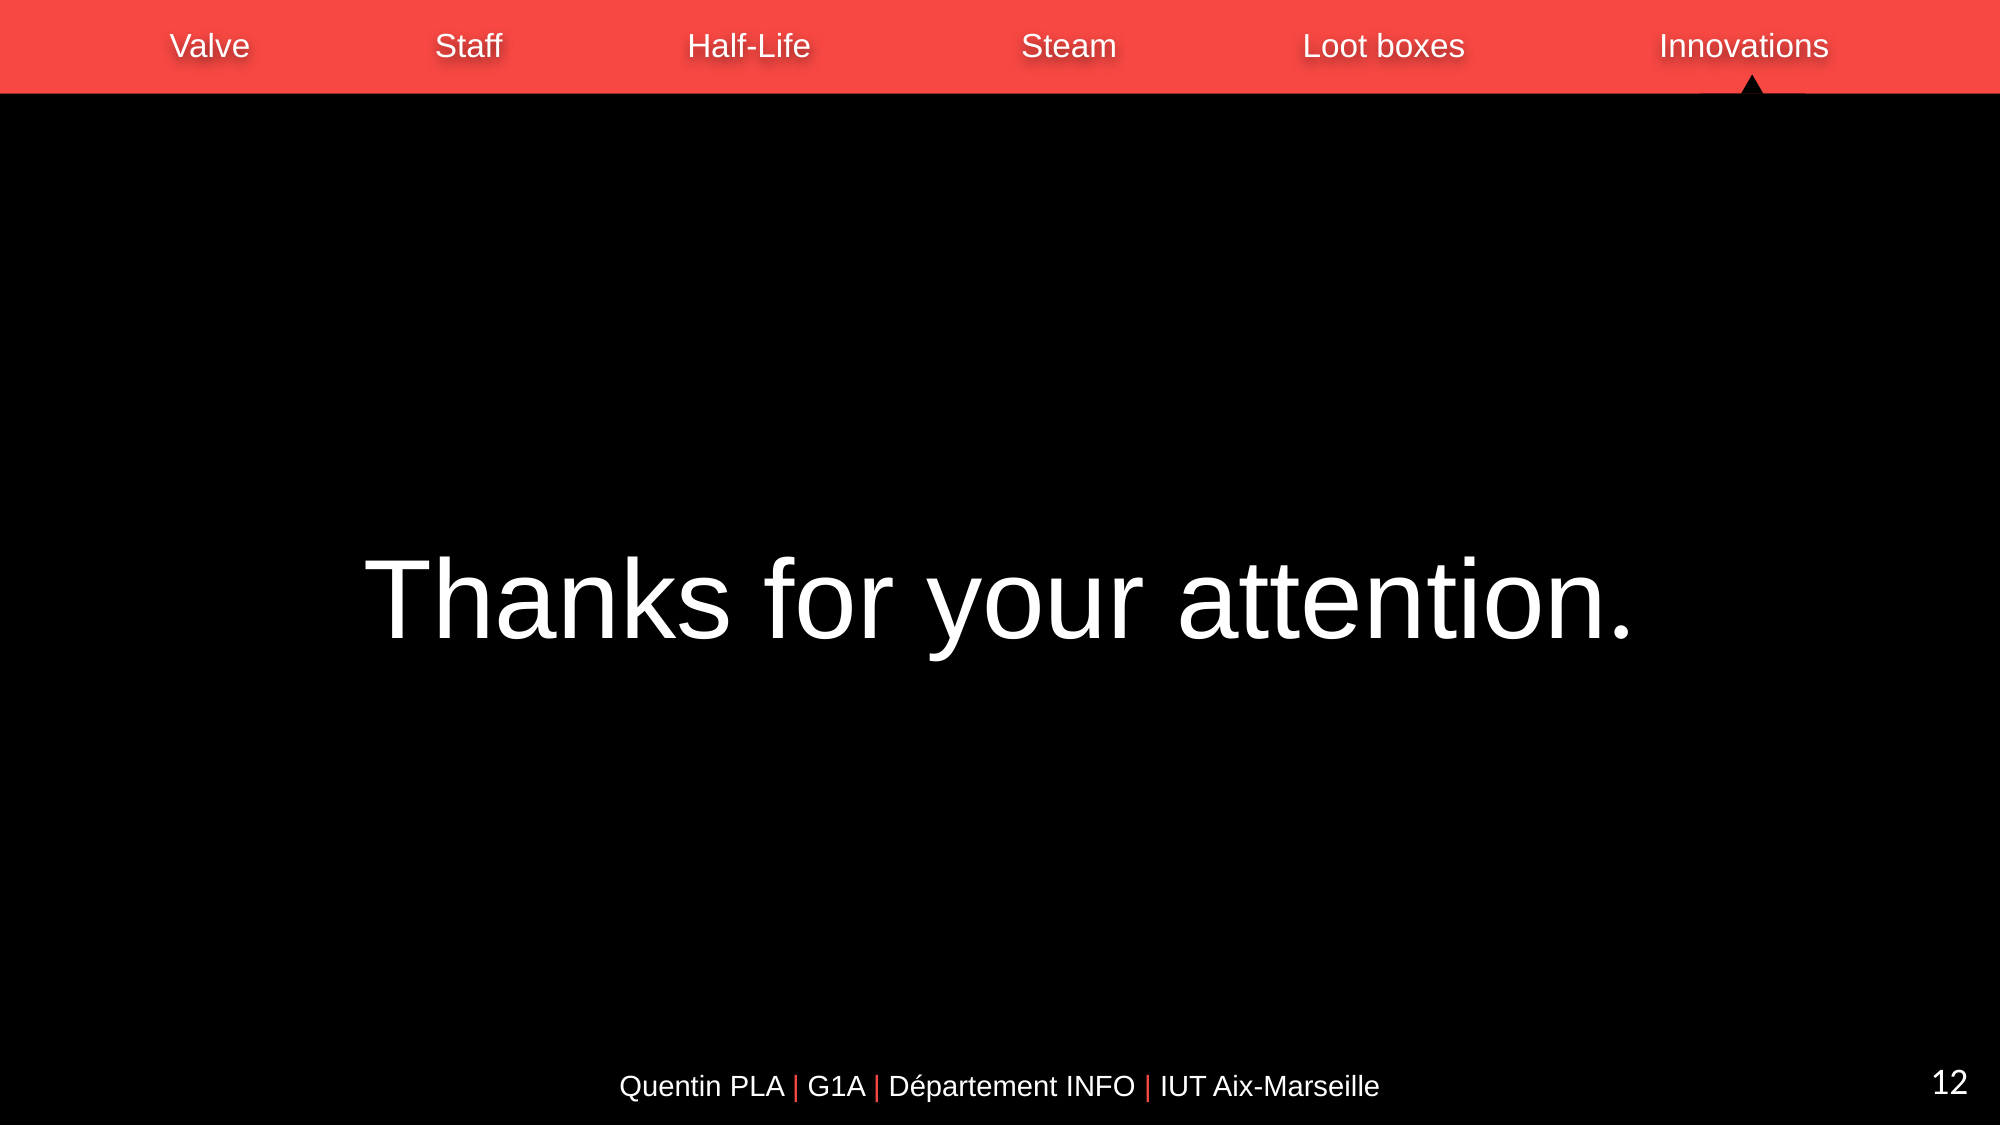

Valve                    Staff                    Half-Life	           Steam	         Loot boxes                     Innovations

Thanks for your attention.
12
Quentin PLA | G1A | Département INFO | IUT Aix-Marseille